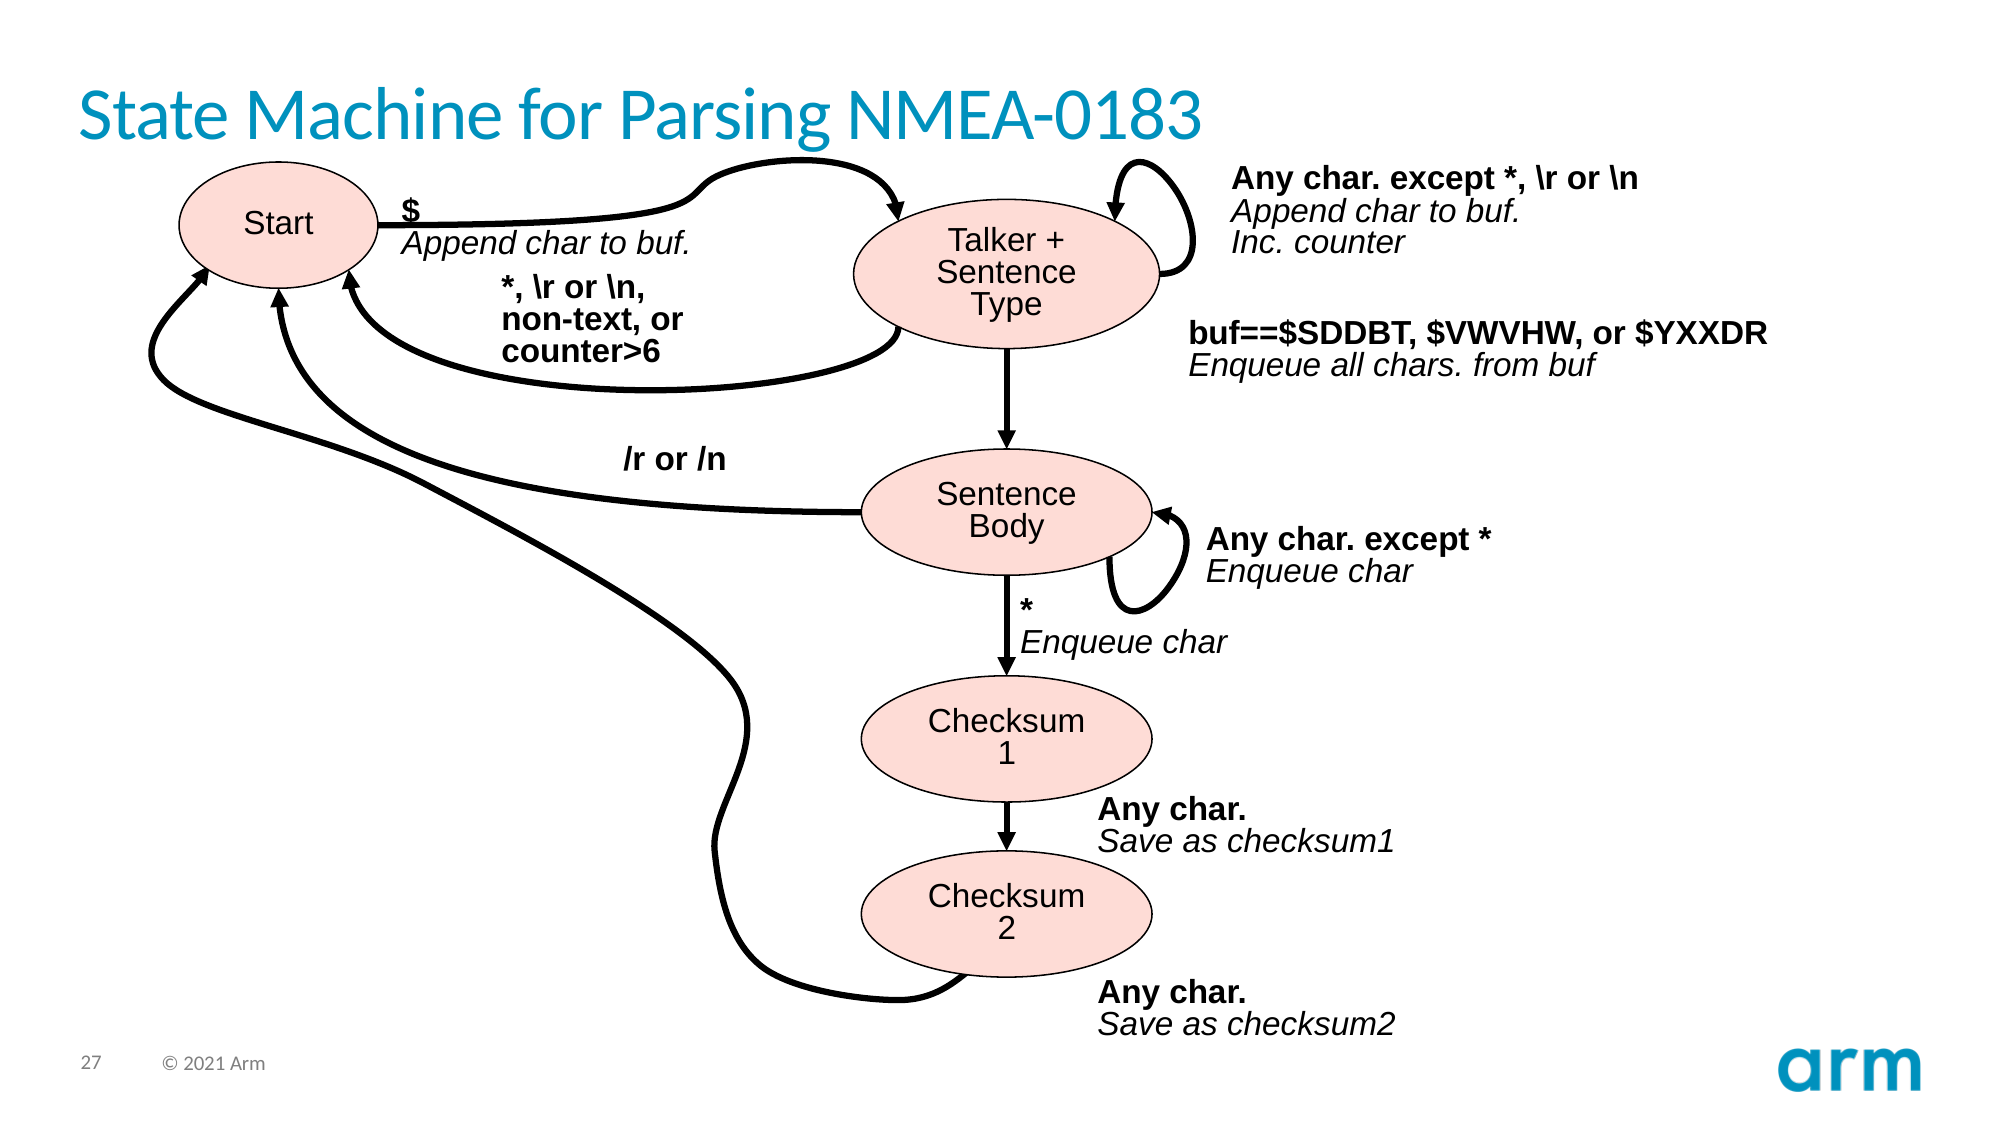

# State Machine for Parsing NMEA-0183
Any char. except *, \r or \n
Append char to buf.
Inc. counter
Start
$
Append char to buf.
Talker +
Sentence
Type

*, \r or \n,
non-text, or
counter>6
buf==$SDDBT, $VWVHW, or $YXXDR
Enqueue all chars. from buf
/r or /n
Sentence
Body
Any char. except *
Enqueue char
*
Enqueue char
Checksum
1
Any char.
Save as checksum1
Checksum
2
Any char.
Save as checksum2